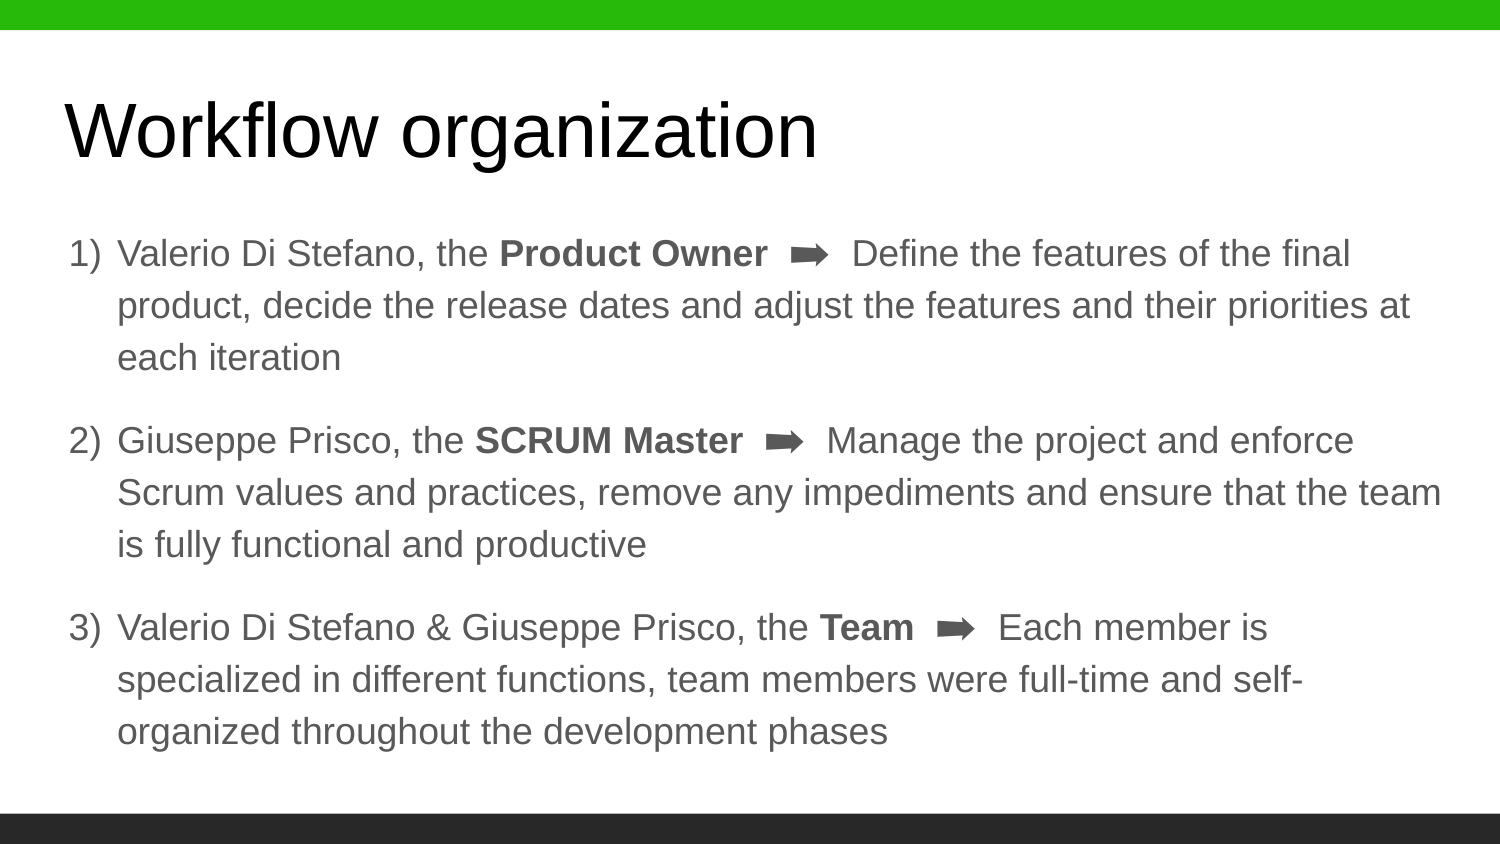

# Workflow organization
Valerio Di Stefano, the Product Owner  ➡  Define the features of the final product, decide the release dates and adjust the features and their priorities at each iteration

Giuseppe Prisco, the SCRUM Master  ➡  Manage the project and enforce Scrum values and practices, remove any impediments and ensure that the team is fully functional and productive

Valerio Di Stefano & Giuseppe Prisco, the Team  ➡  Each member is specialized in different functions, team members were full-time and self-organized throughout the development phases